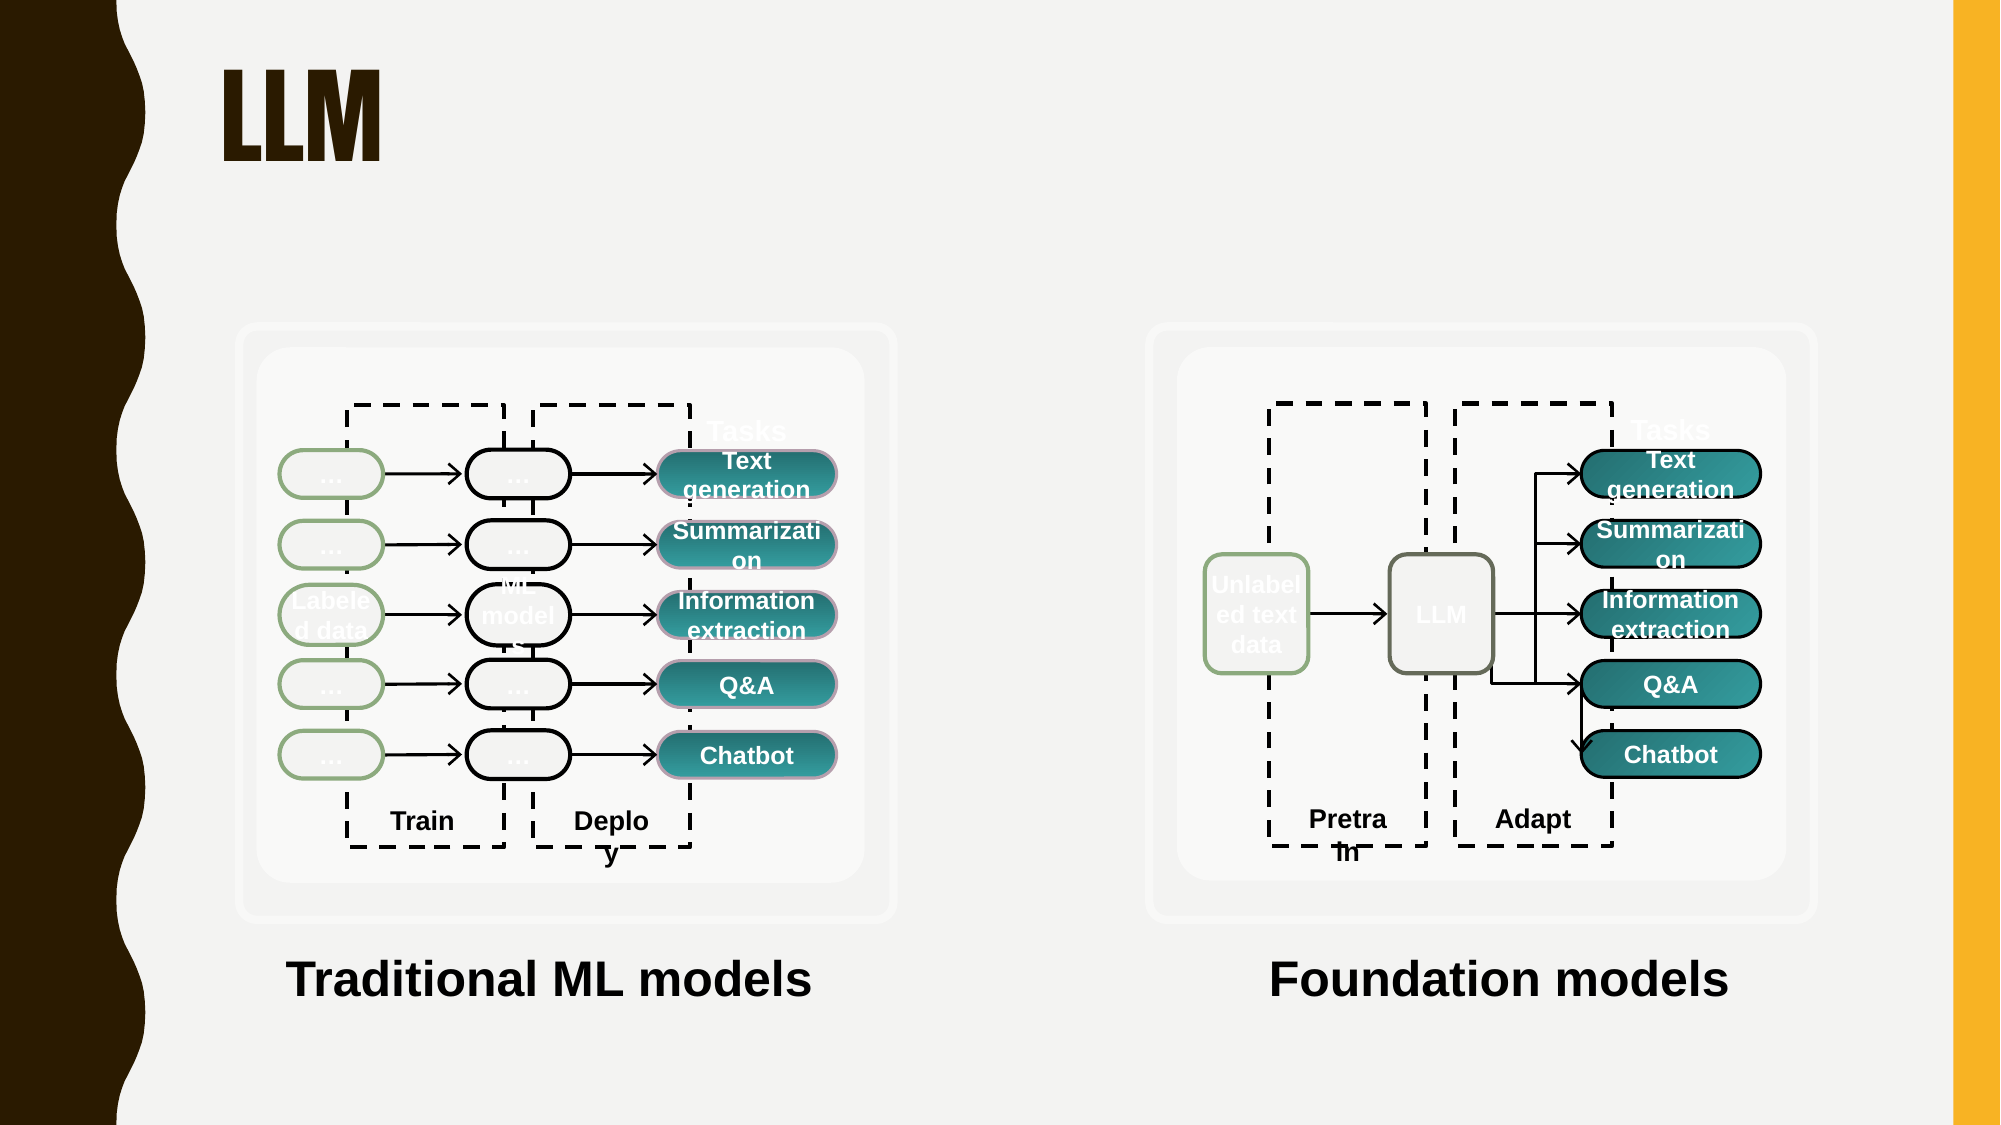

# LLM

Traditional ML models

Tasks
…
…
Text generation
…
…
Summarization
ML models
Labeled data
Information extraction
…
…
Q&A
…
…
Chatbot
Train
Deploy

Tasks
Text generation
Summarization
Unlabeled text data
LLM
Information extraction
Q&A
Chatbot
Pretrain
Adapt
Foundation models